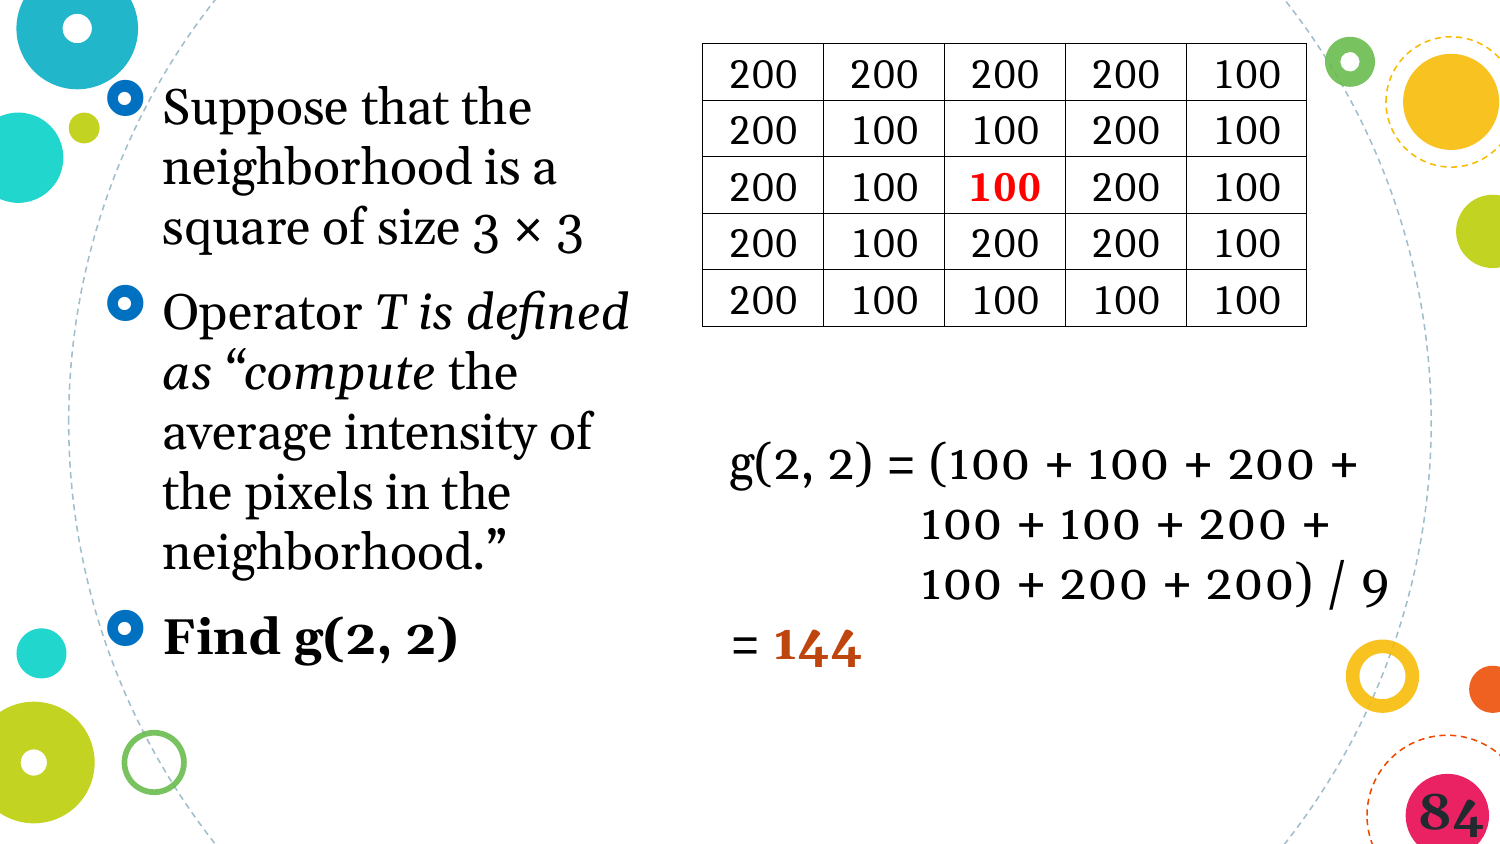

| 200 | 200 | 200 | 200 | 100 |
| --- | --- | --- | --- | --- |
| 200 | 100 | 100 | 200 | 100 |
| 200 | 100 | 100 | 200 | 100 |
| 200 | 100 | 200 | 200 | 100 |
| 200 | 100 | 100 | 100 | 100 |
Suppose that the neighborhood is a square of size 3 × 3
Operator T is defined as “compute the average intensity of the pixels in the neighborhood.”
Find g(2, 2)
g(2, 2) = (100 + 100 + 200 + 100 + 100 + 200 + 100 + 200 + 200) / 9
= 144
84